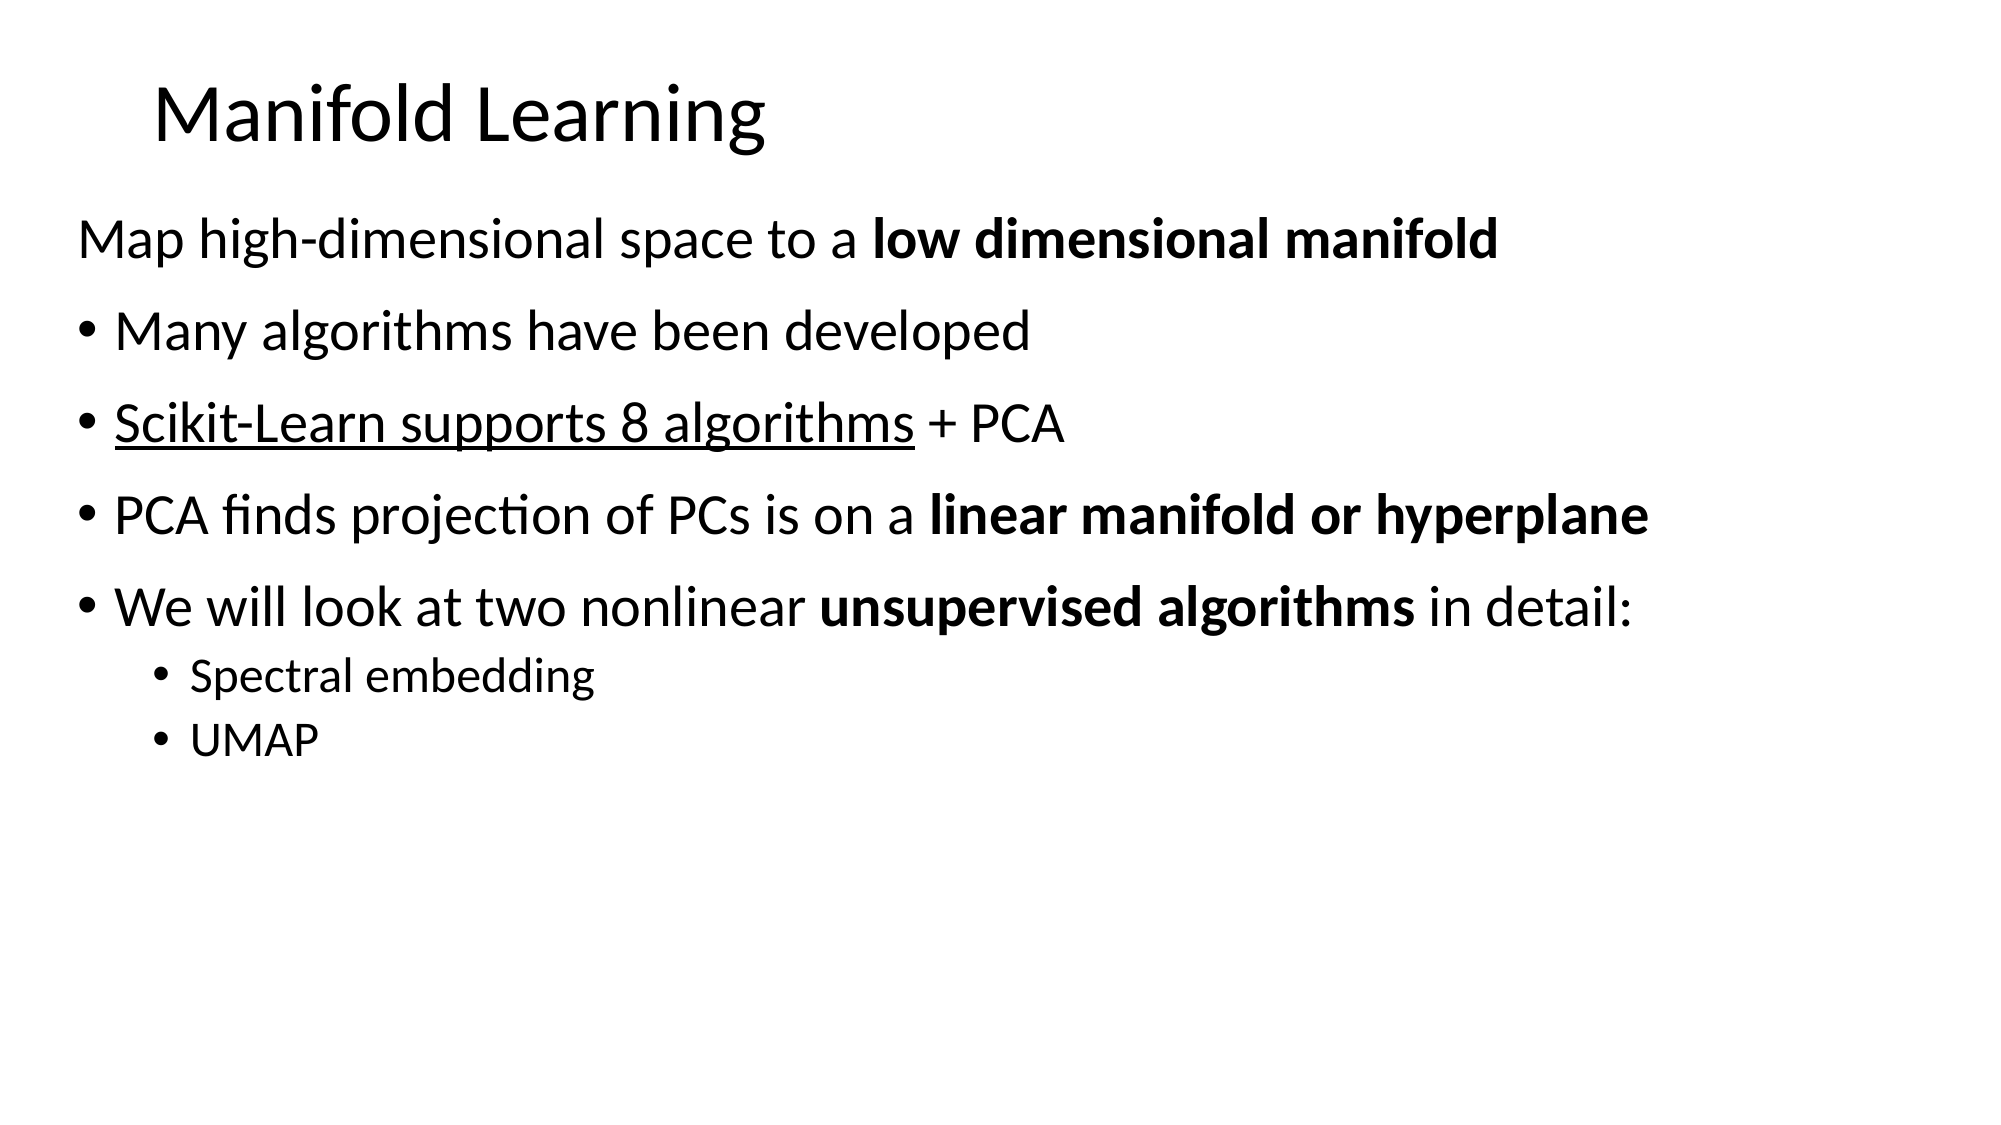

# Manifold Learning
Map high-dimensional space to a low dimensional manifold
Many algorithms have been developed
Scikit-Learn supports 8 algorithms + PCA
PCA finds projection of PCs is on a linear manifold or hyperplane
We will look at two nonlinear unsupervised algorithms in detail:
Spectral embedding
UMAP